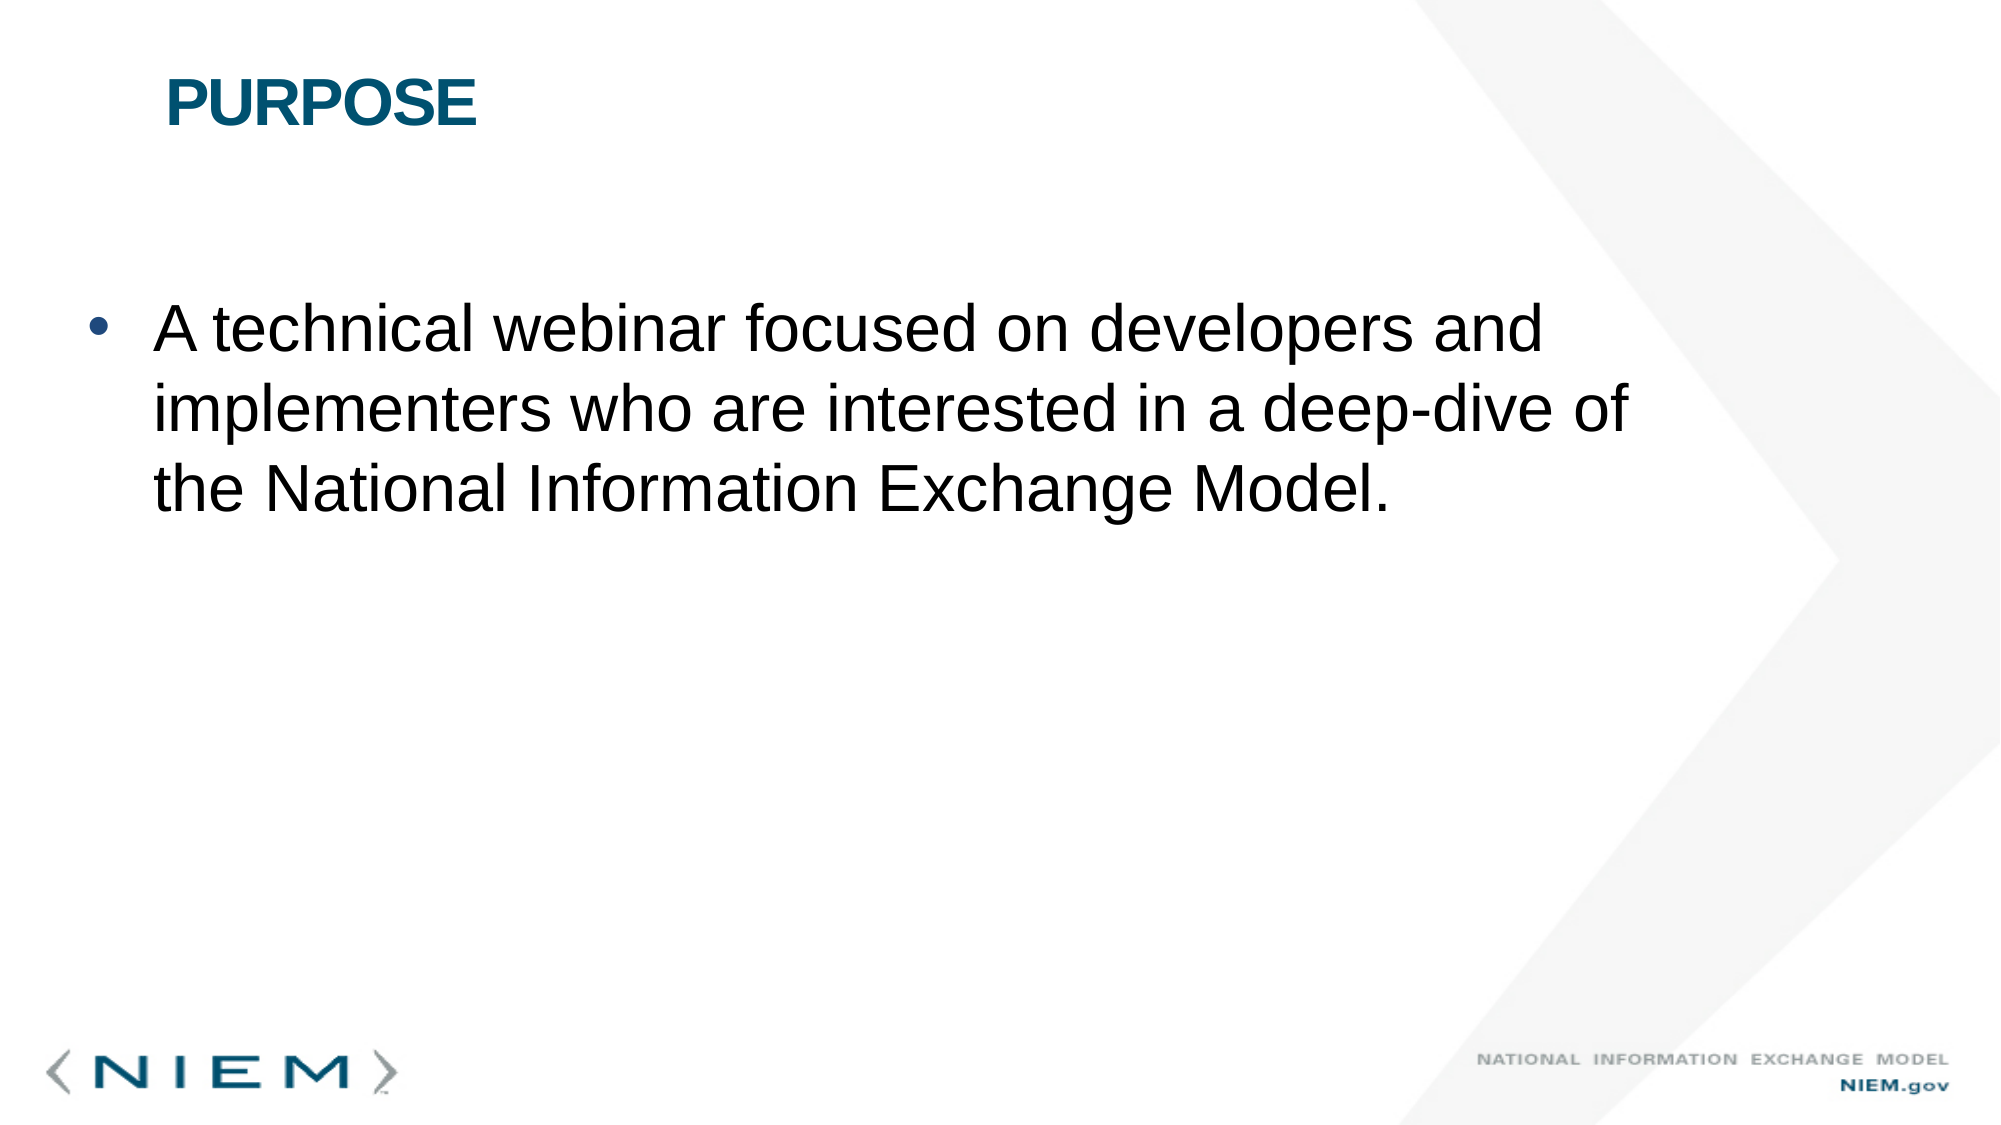

# PURPOSE
A technical webinar focused on developers and implementers who are interested in a deep-dive of the National Information Exchange Model.